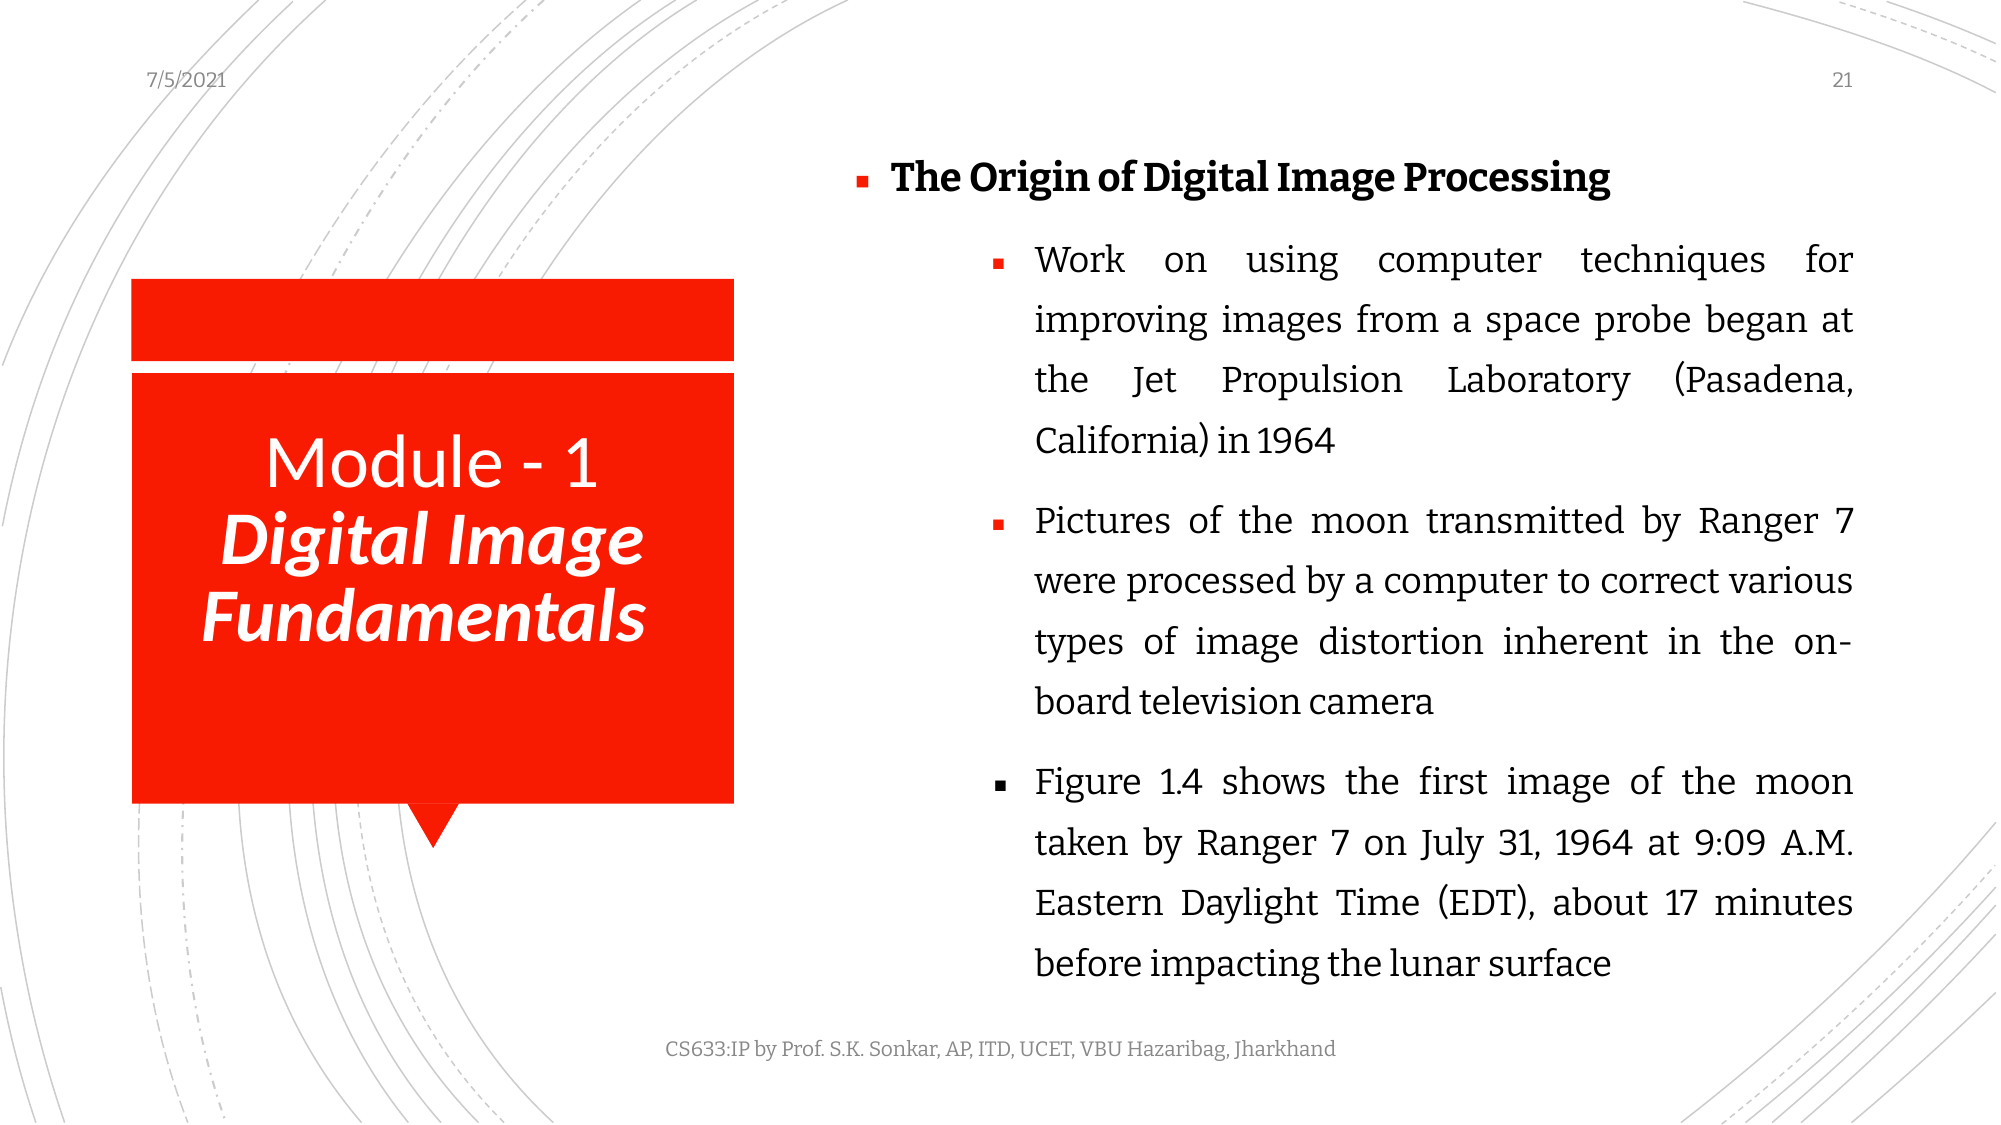

7/5/2021
21
The Origin of Digital Image Processing
Work on using computer techniques for improving images from a space probe began at the Jet Propulsion Laboratory (Pasadena, California) in 1964
Pictures of the moon transmitted by Ranger 7 were processed by a computer to correct various types of image distortion inherent in the on-board television camera
Figure 1.4 shows the first image of the moon taken by Ranger 7 on July 31, 1964 at 9:09 A.M. Eastern Daylight Time (EDT), about 17 minutes before impacting the lunar surface
# Module - 1 Digital Image Fundamentals
CS633:IP by Prof. S.K. Sonkar, AP, ITD, UCET, VBU Hazaribag, Jharkhand